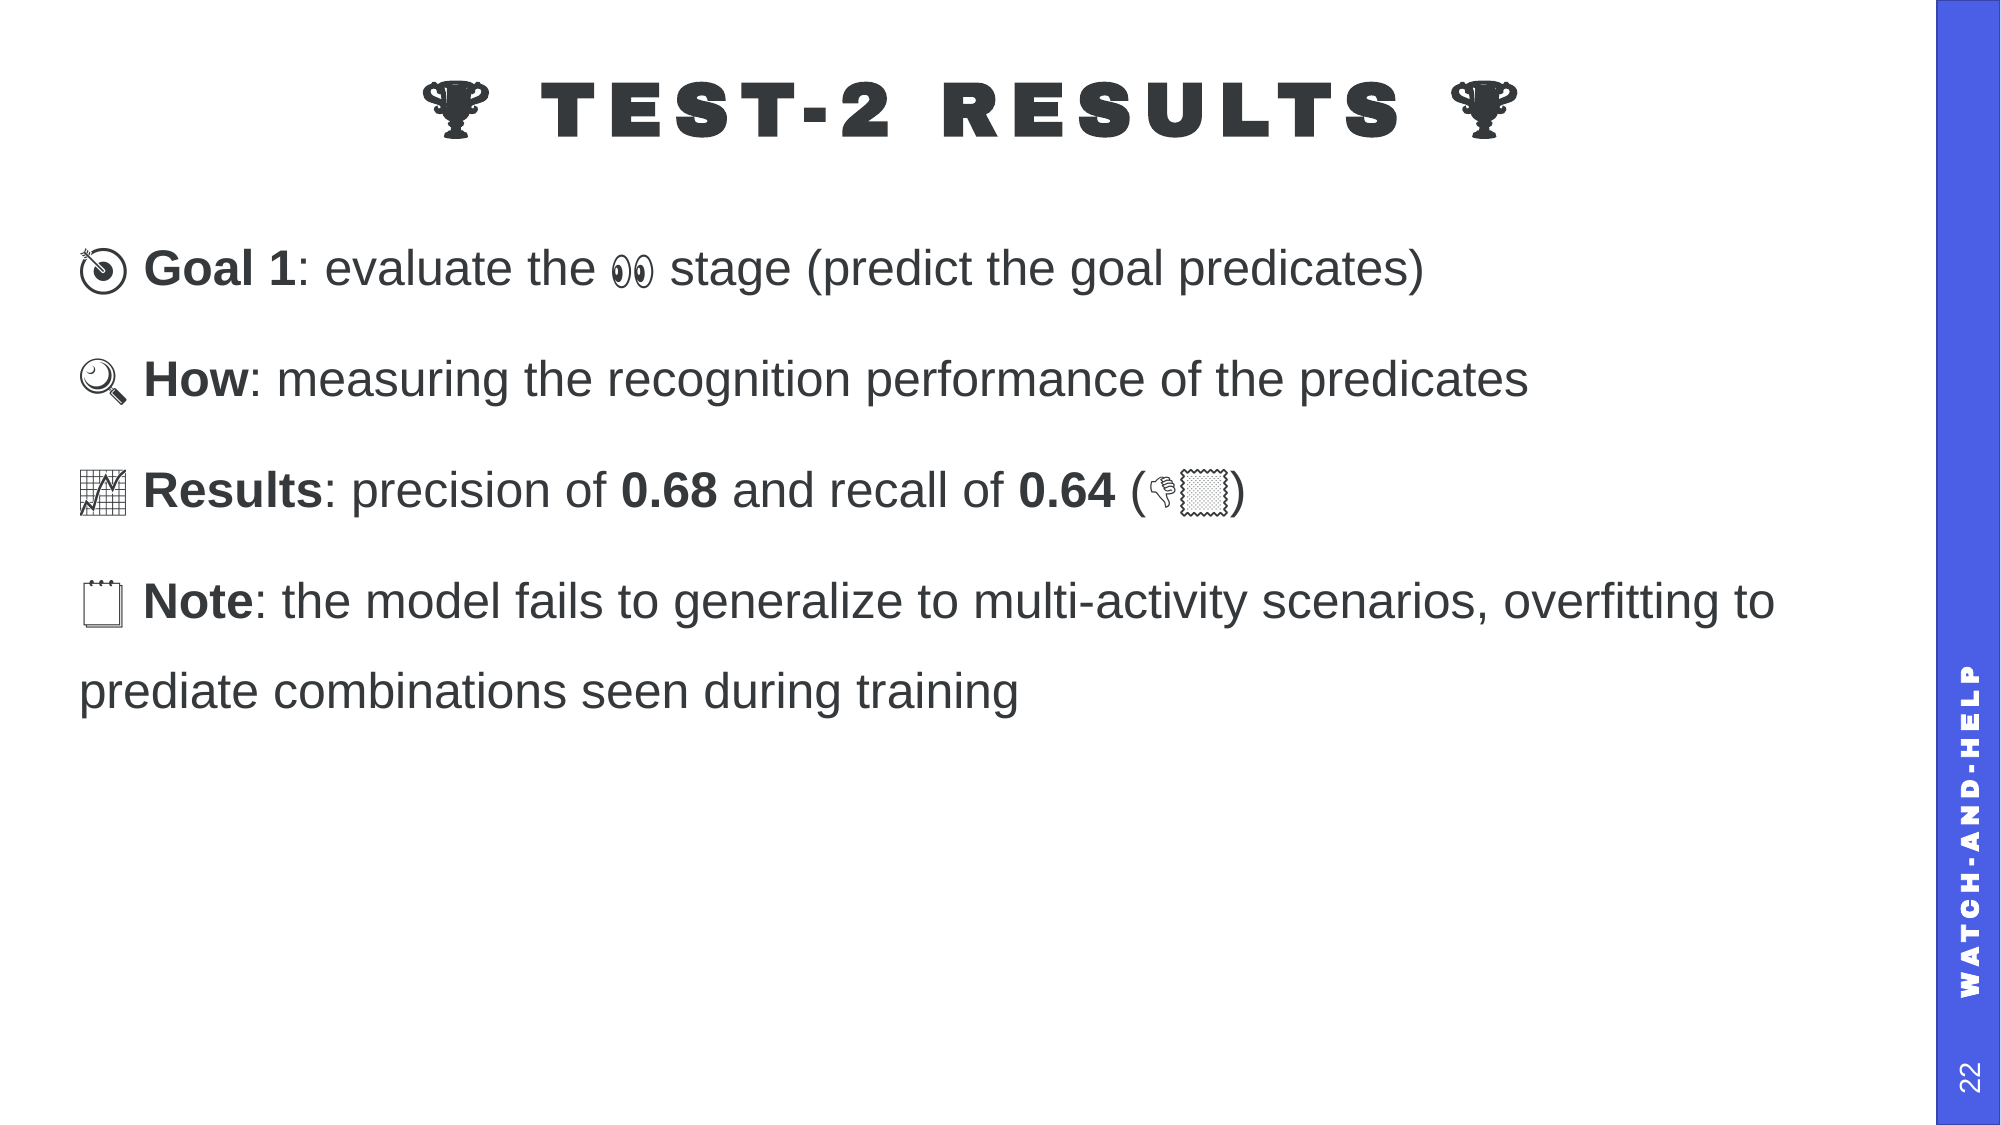

# 🏆 test-2 results 🏆
🎯 Goal 1: evaluate the 👀 stage (predict the goal predicates)
🔍 How: measuring the recognition performance of the predicates
📈 Results: precision of 0.68 and recall of 0.64 (👎🏻)
🗒️ Note: the model fails to generalize to multi-activity scenarios, overfitting to prediate combinations seen during training

Watch-and-Help
22